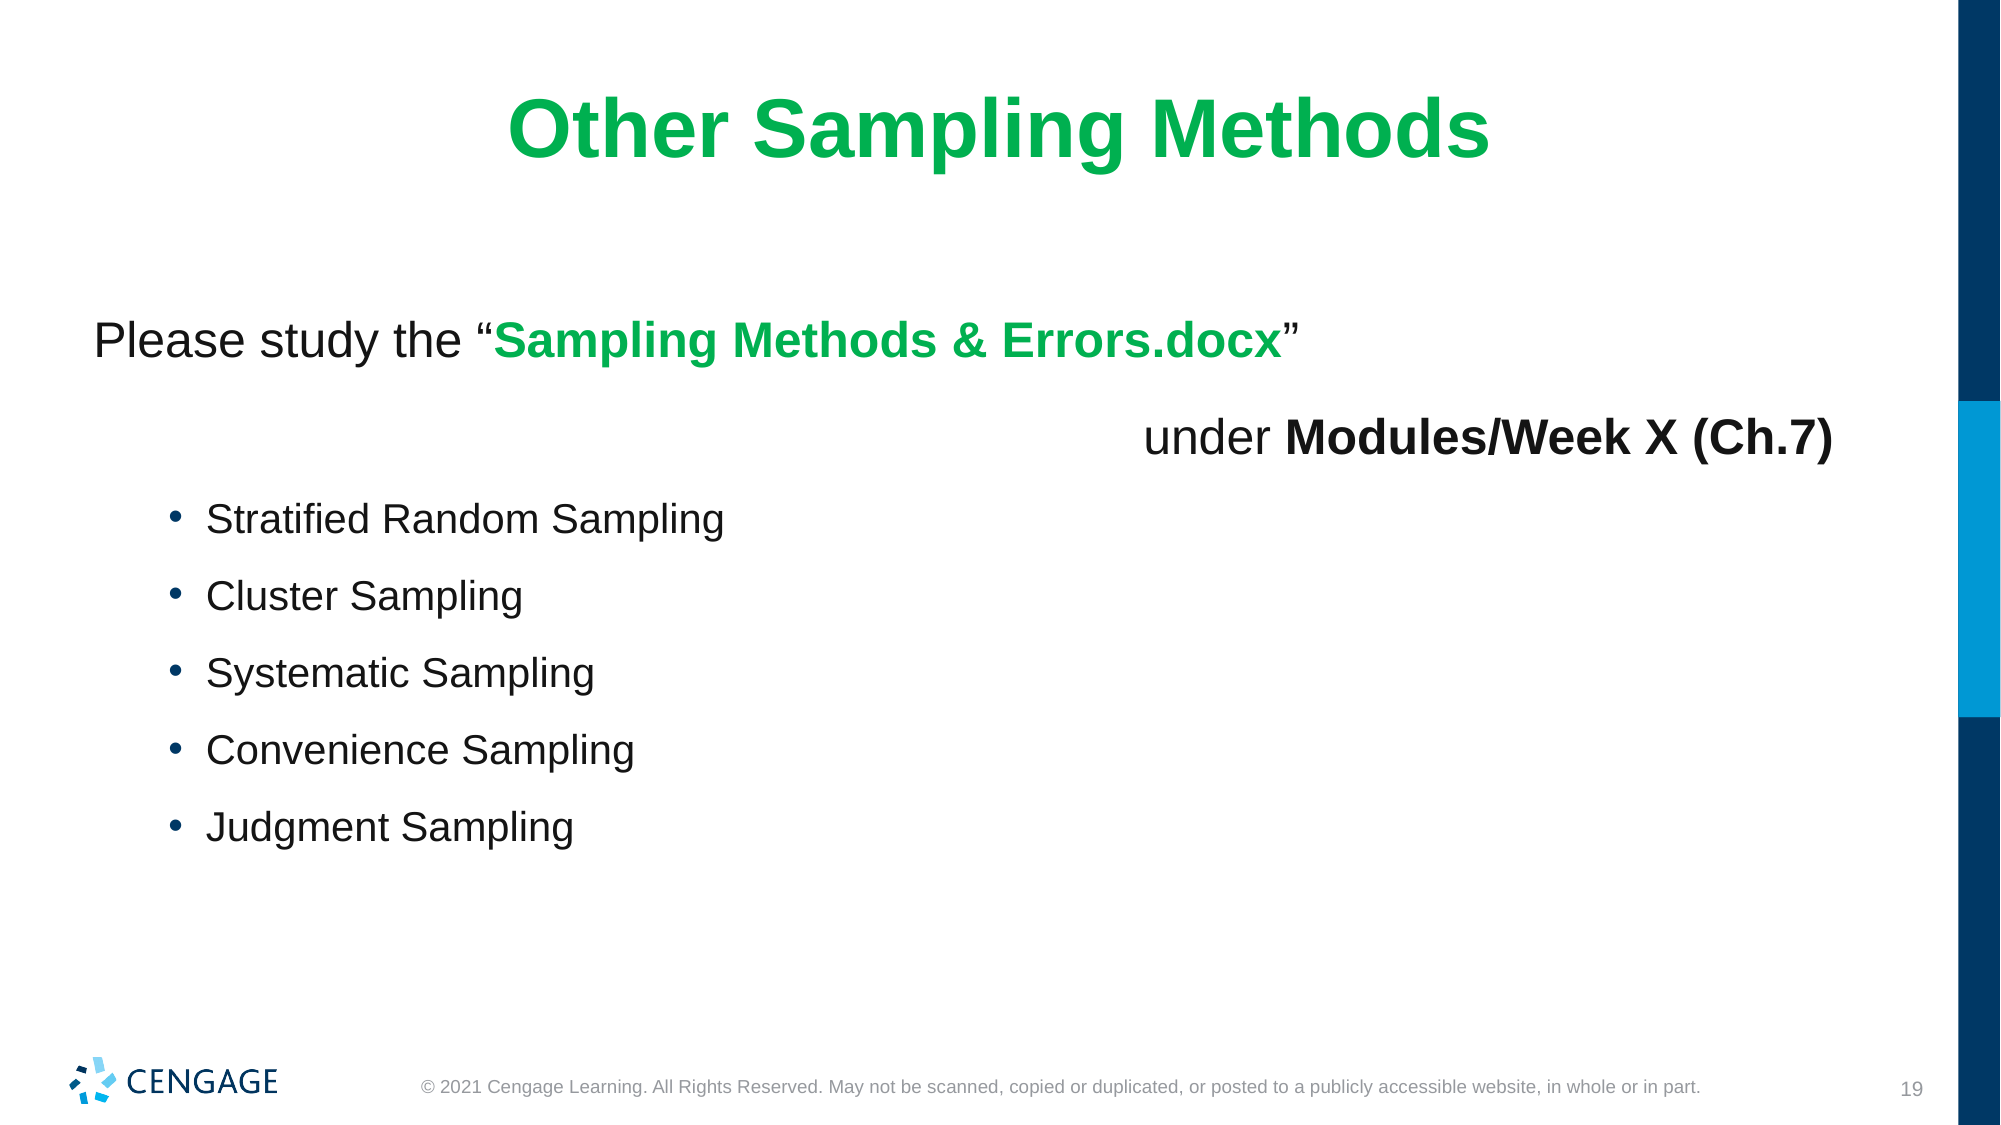

# Other Sampling Methods
Please study the “Sampling Methods & Errors.docx”
							under Modules/Week X (Ch.7)
Stratified Random Sampling
Cluster Sampling
Systematic Sampling
Convenience Sampling
Judgment Sampling